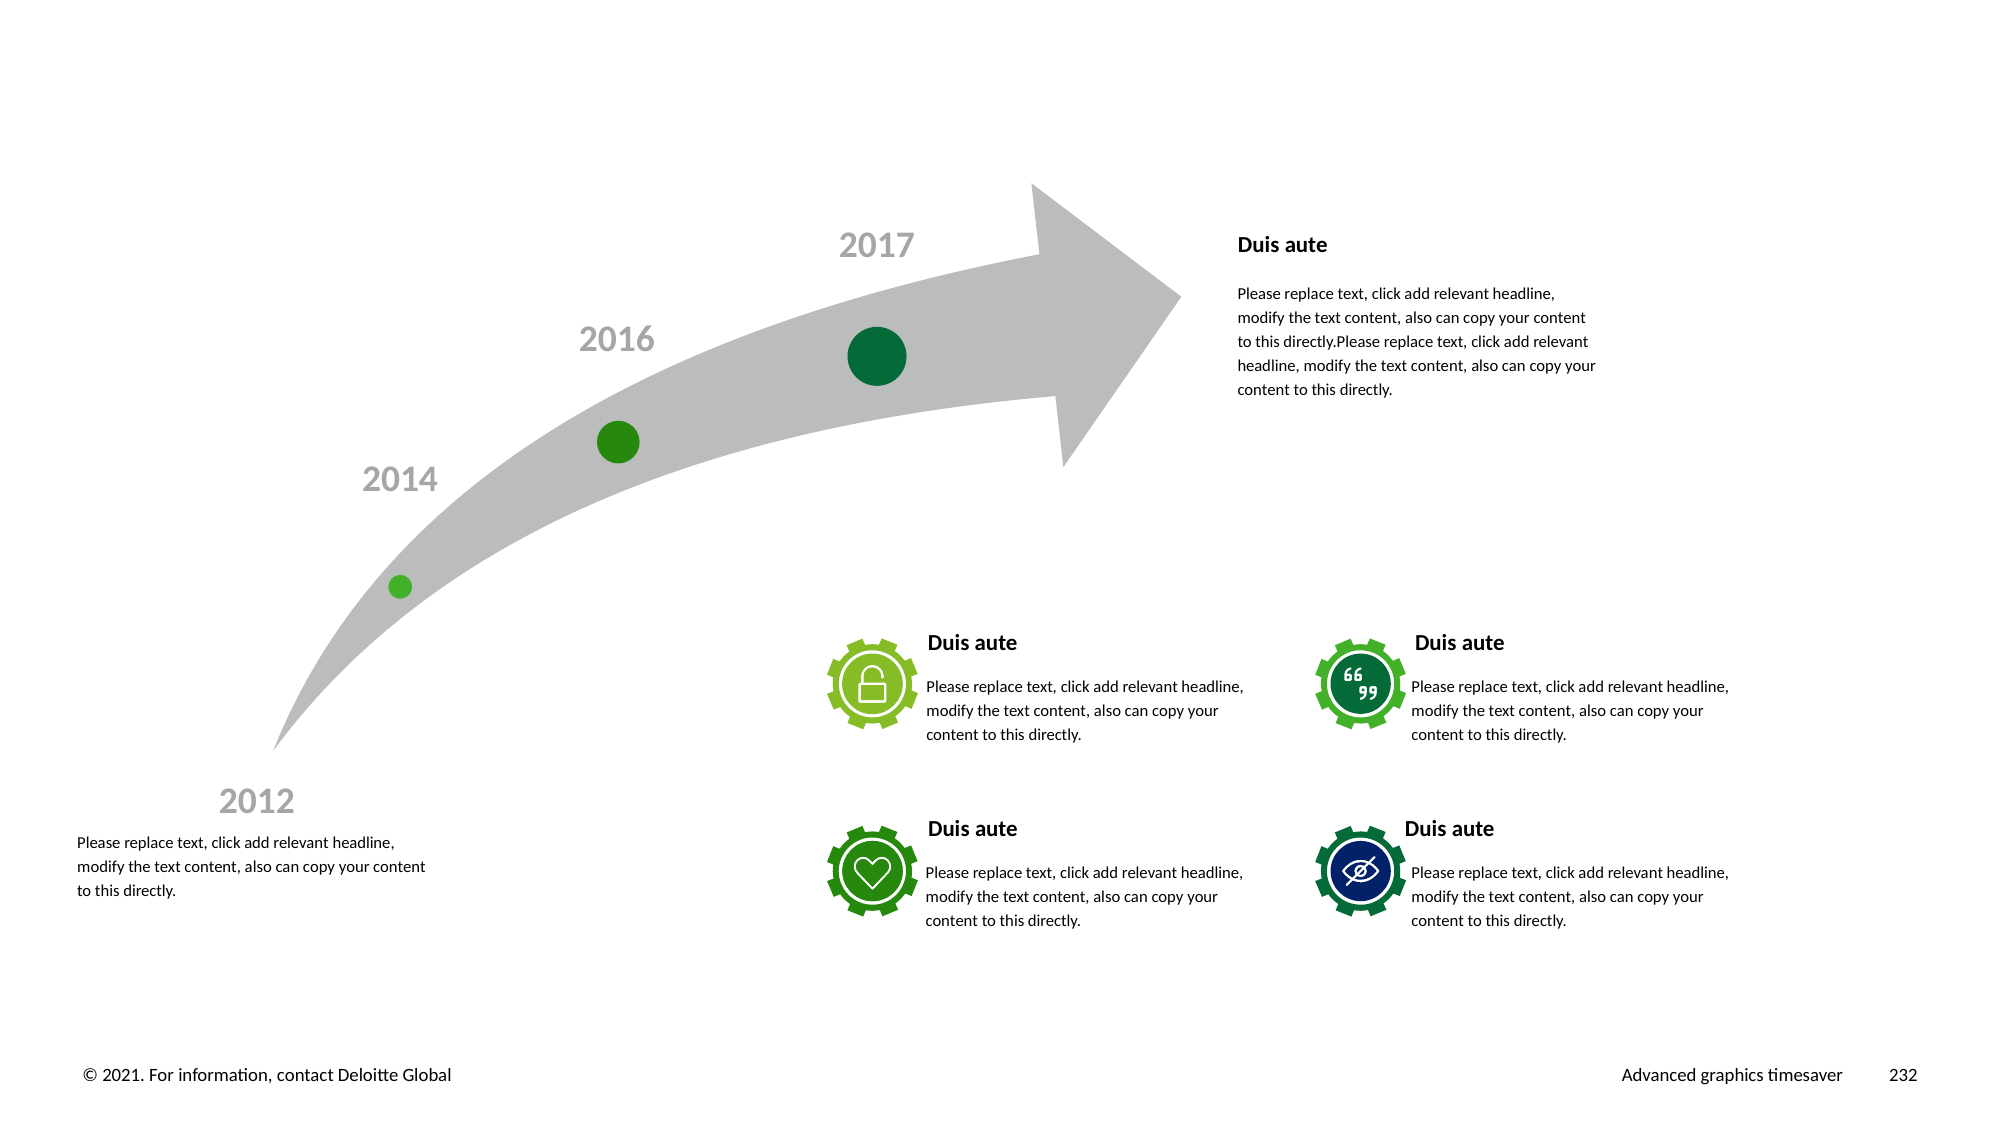

2017
Duis aute
Please replace text, click add relevant headline, modify the text content, also can copy your content to this directly.Please replace text, click add relevant headline, modify the text content, also can copy your content to this directly.
2016

2014

Duis aute
Please replace text, click add relevant headline, modify the text content, also can copy your content to this directly.
Duis aute
Please replace text, click add relevant headline, modify the text content, also can copy your content to this directly.

2012
Duis aute
Please replace text, click add relevant headline, modify the text content, also can copy your content to this directly.
Duis aute
Please replace text, click add relevant headline, modify the text content, also can copy your content to this directly.

Please replace text, click add relevant headline, modify the text content, also can copy your content to this directly.